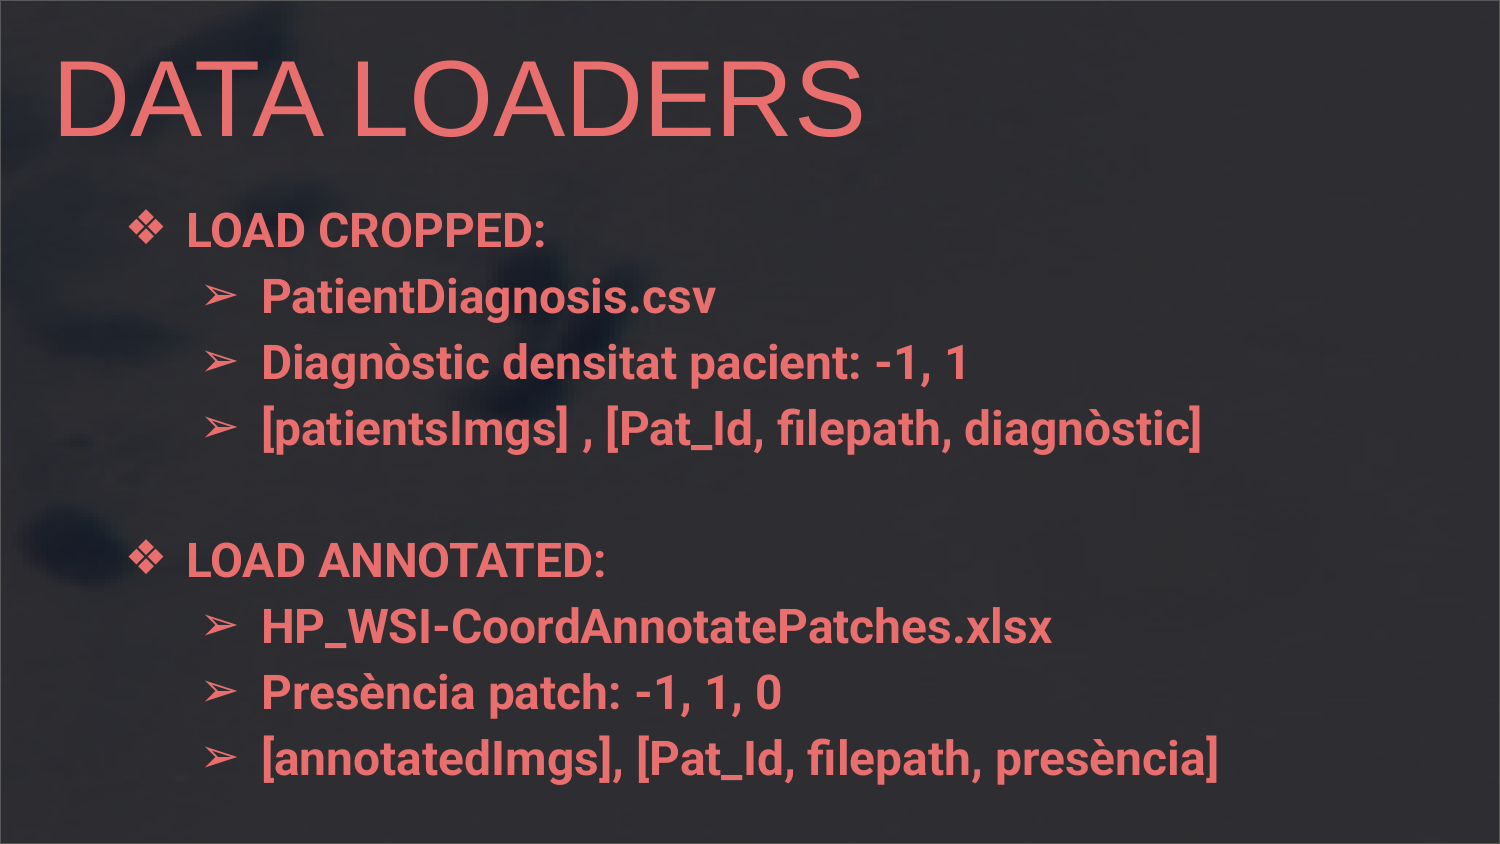

DATA LOADERS
LOAD CROPPED:
PatientDiagnosis.csv
Diagnòstic densitat pacient: -1, 1
[patientsImgs] , [Pat_Id, filepath, diagnòstic]

LOAD ANNOTATED:
HP_WSI-CoordAnnotatePatches.xlsx
Presència patch: -1, 1, 0
[annotatedImgs], [Pat_Id, filepath, presència]